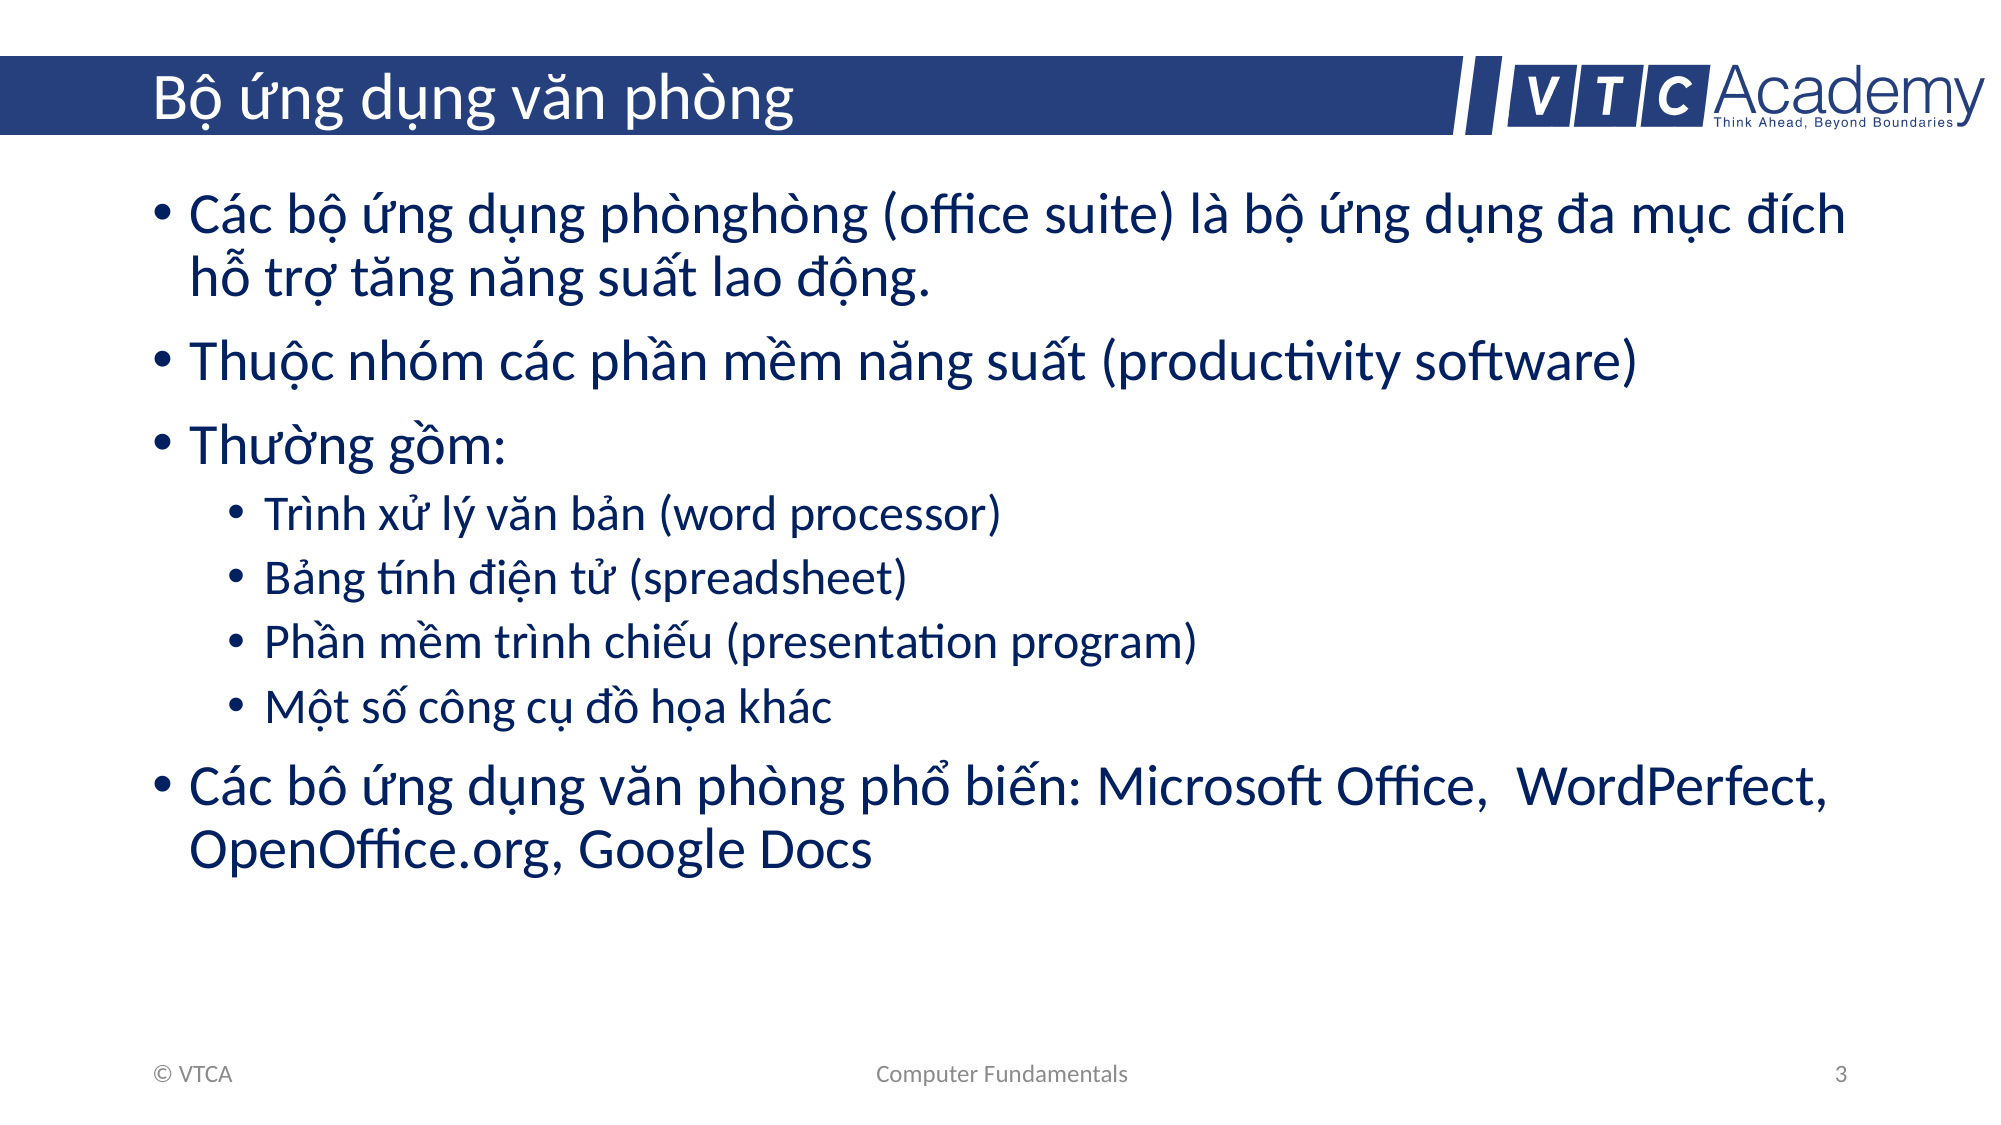

# Bộ ứng dụng văn phòng
Các bộ ứng dụng phònghòng (office suite) là bộ ứng dụng đa mục đích hỗ trợ tăng năng suất lao động.
Thuộc nhóm các phần mềm năng suất (productivity software)
Thường gồm:
Trình xử lý văn bản (word processor)
Bảng tính điện tử (spreadsheet)
Phần mềm trình chiếu (presentation program)
Một số công cụ đồ họa khác
Các bô ứng dụng văn phòng phổ biến: Microsoft Office,  WordPerfect, OpenOffice.org, Google Docs
© VTCA
Computer Fundamentals
3